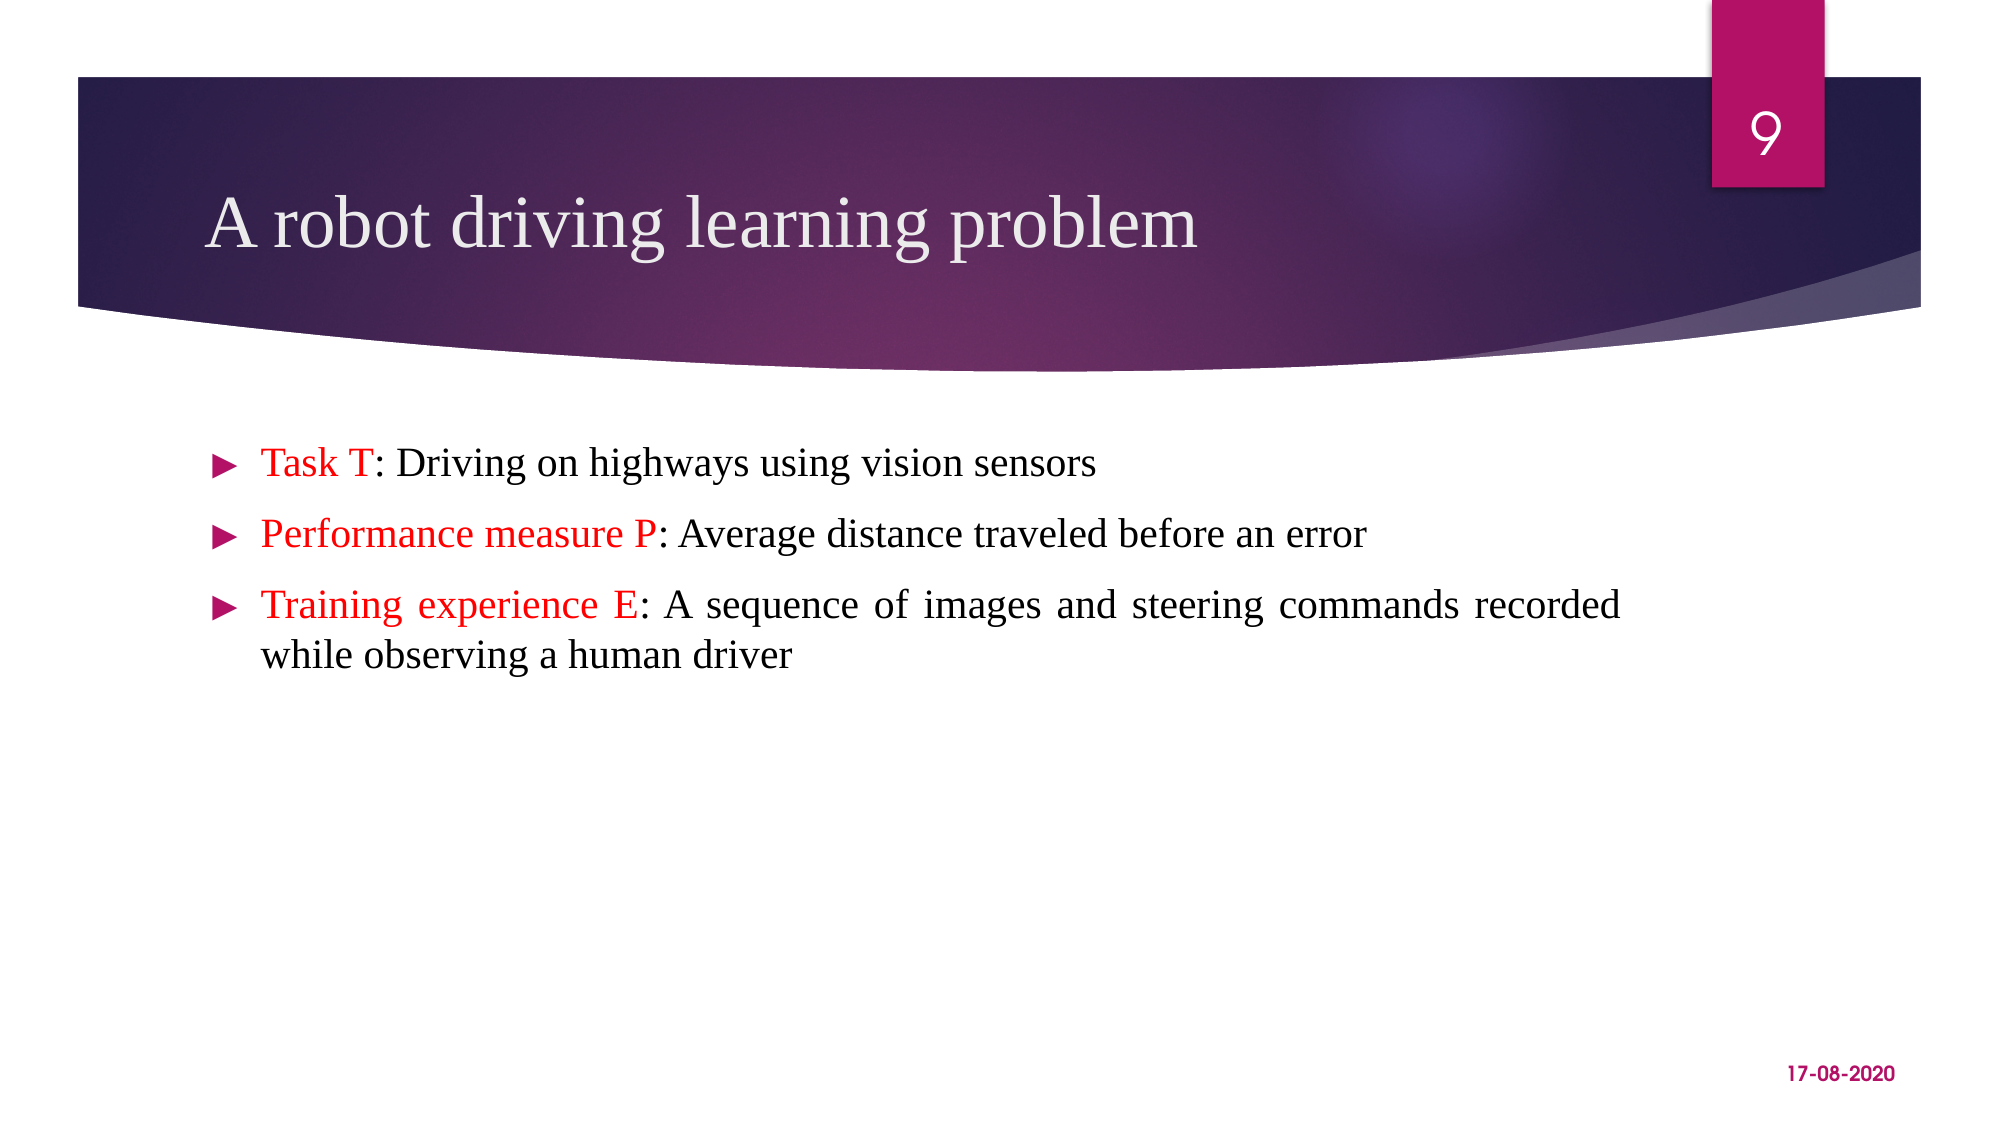

9
# A robot driving learning problem
Task T: Driving on highways using vision sensors
Performance measure P: Average distance traveled before an error
Training experience E: A sequence of images and steering commands recorded while observing a human driver
17-08-2020